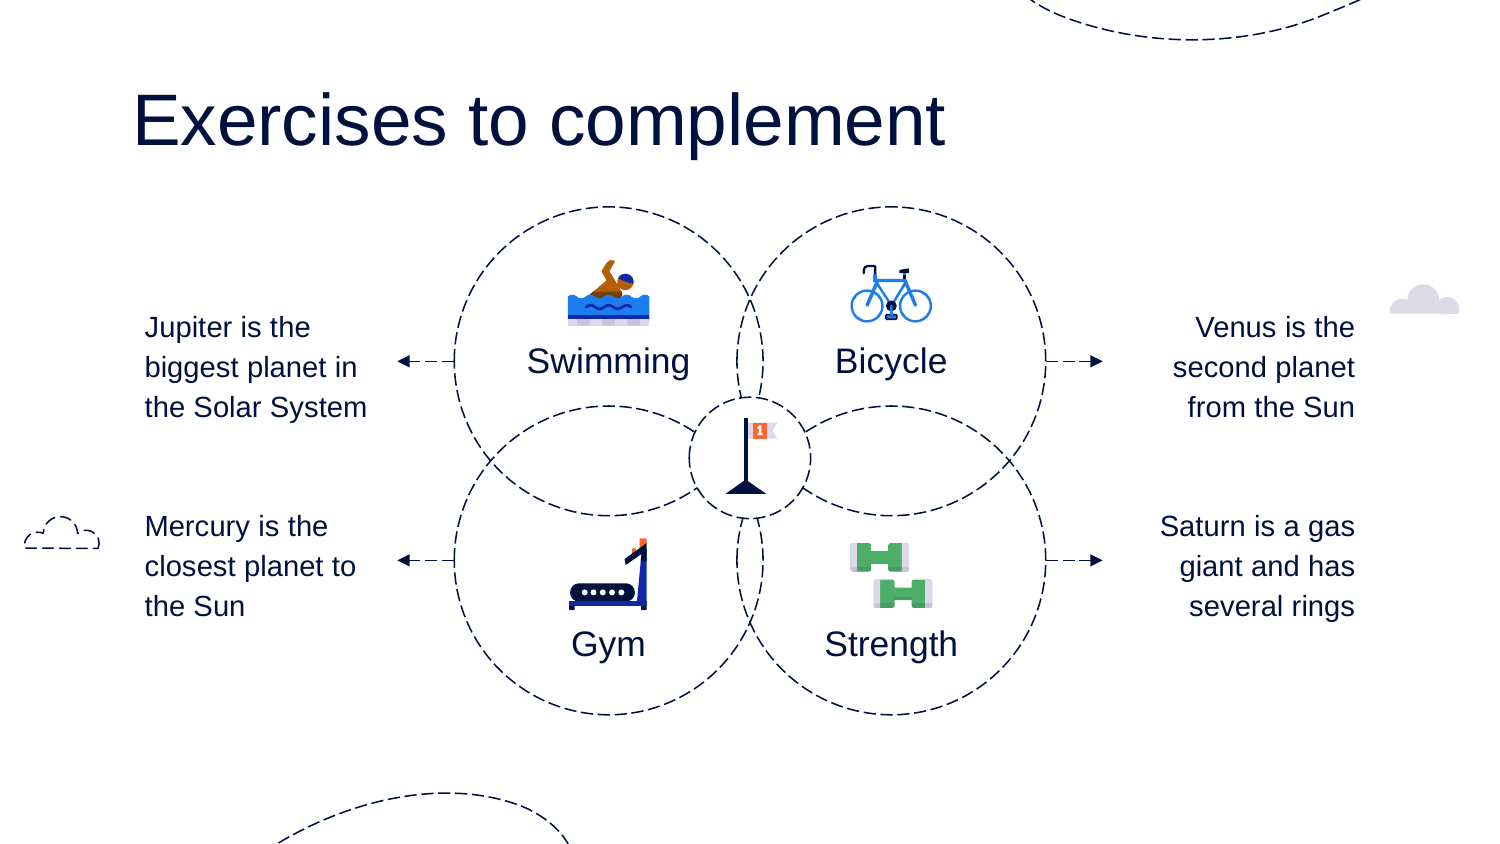

# Exercises to complement

Jupiter is the biggest planet in the Solar System
Venus is the second planet from the Sun
Swimming
Bicycle

Mercury is the closest planet to the Sun
Saturn is a gas giant and has several rings

Gym
Strength